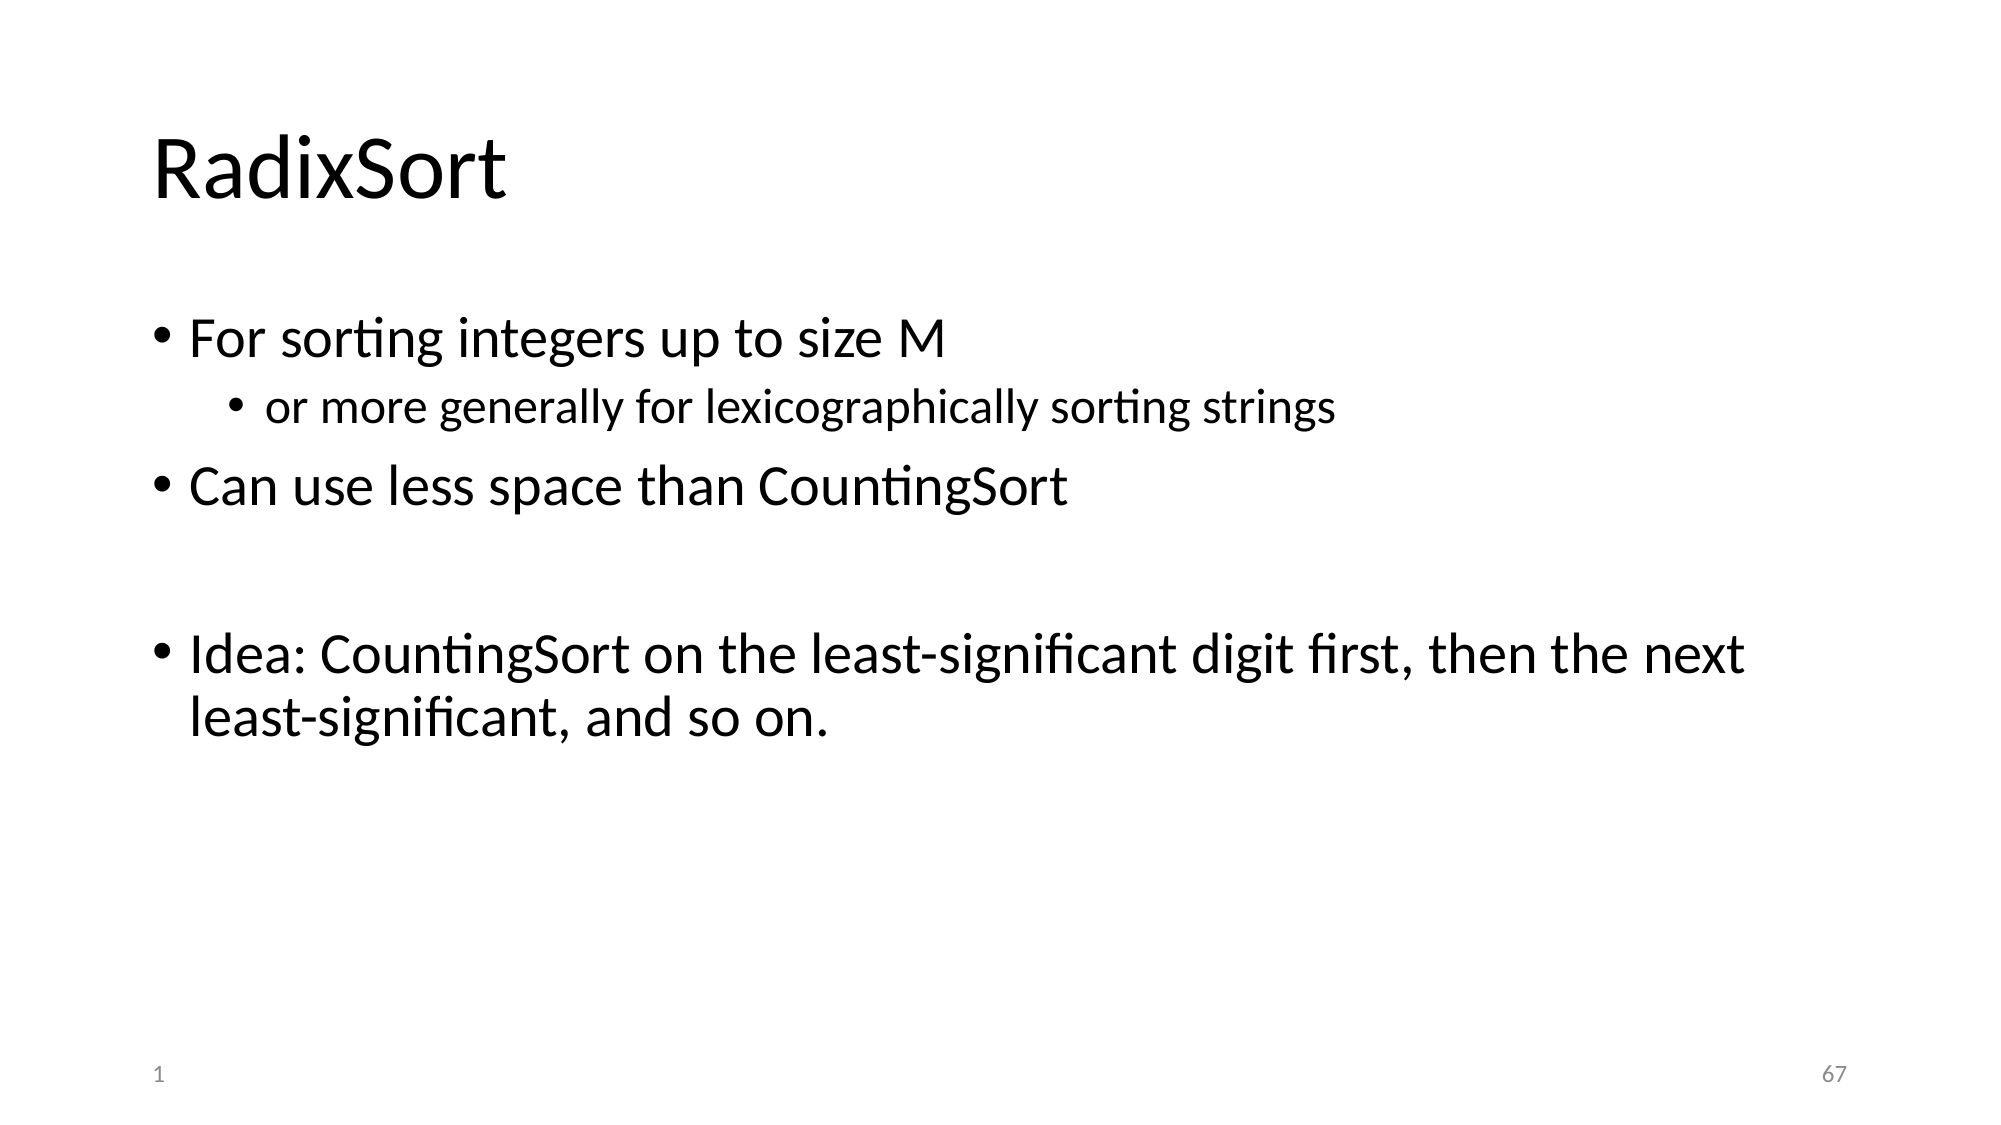

# RadixSort
For sorting integers up to size M
or more generally for lexicographically sorting strings
Can use less space than CountingSort

Idea: CountingSort on the least-significant digit first, then the next least-significant, and so on.

1
67